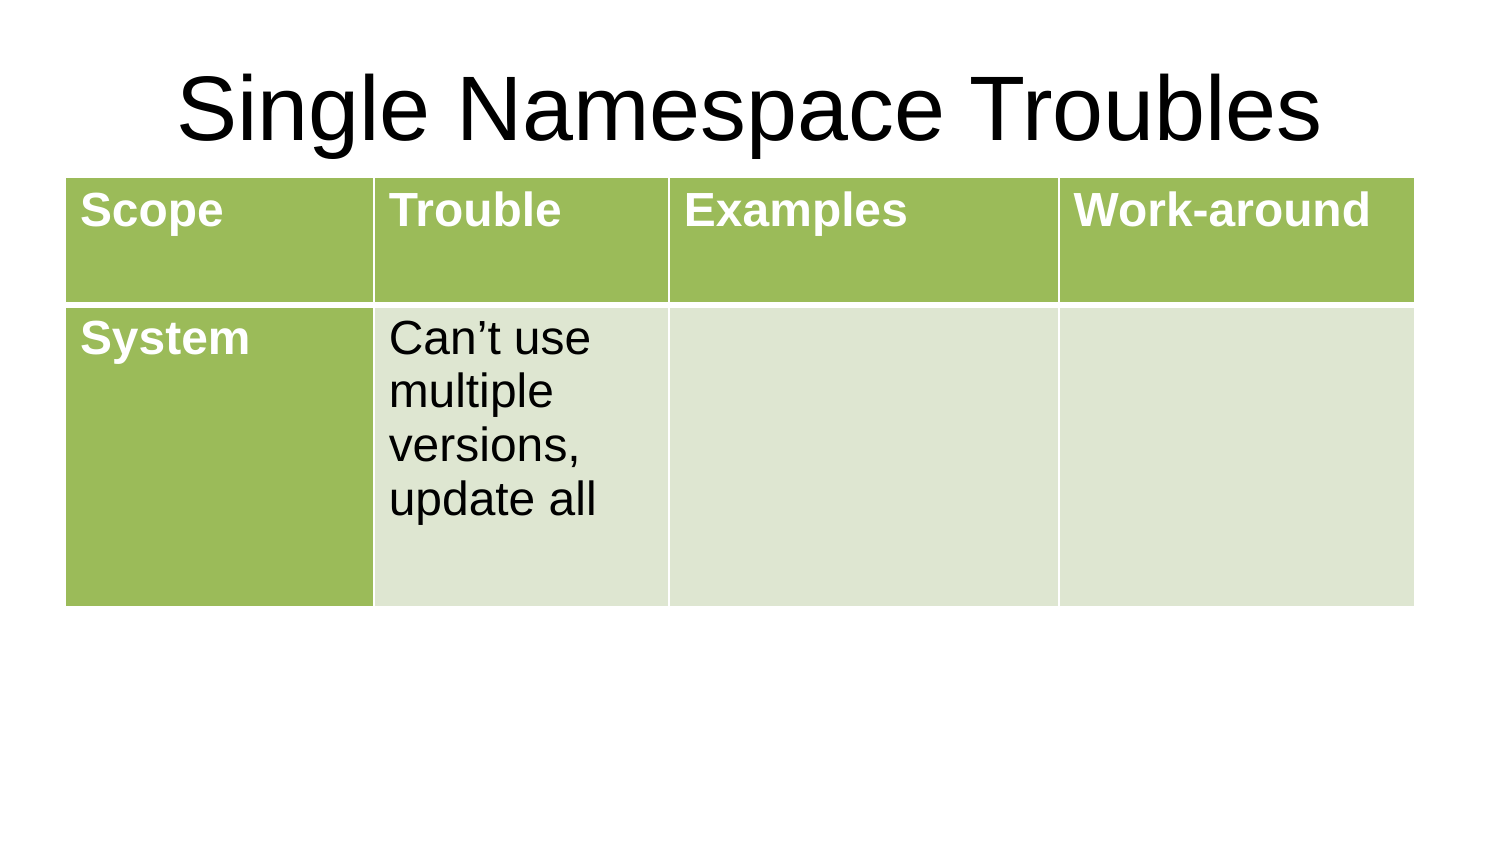

# Single Namespace Troubles
| Scope | Trouble | Examples | Work-around |
| --- | --- | --- | --- |
| System | Can’t use multiple versions, update all |  |  |